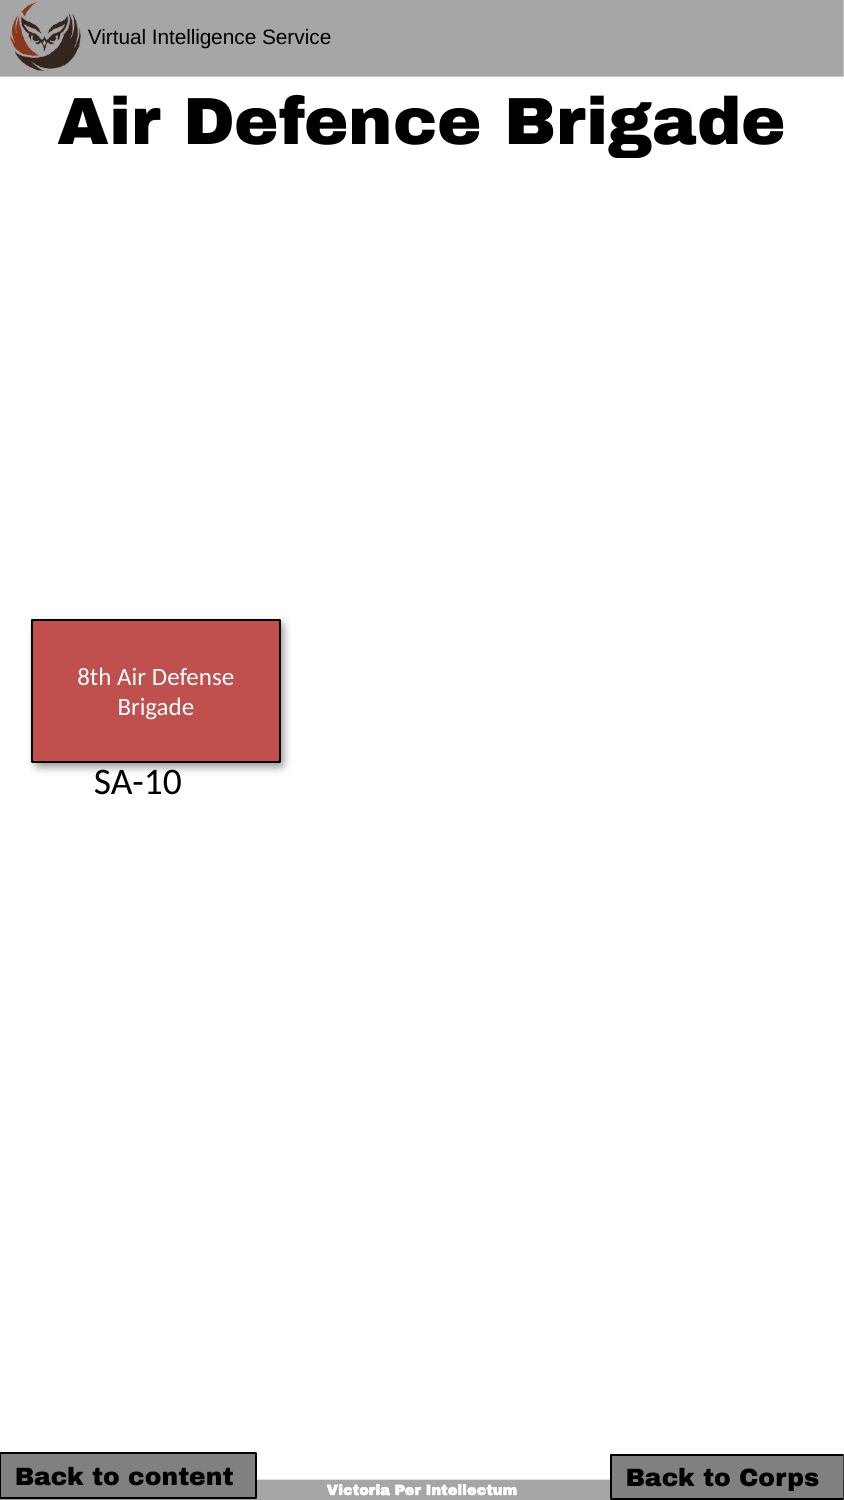

# Air Defence Brigade
8th Air Defense Brigade
SA-10
Back to content
Back to Corps